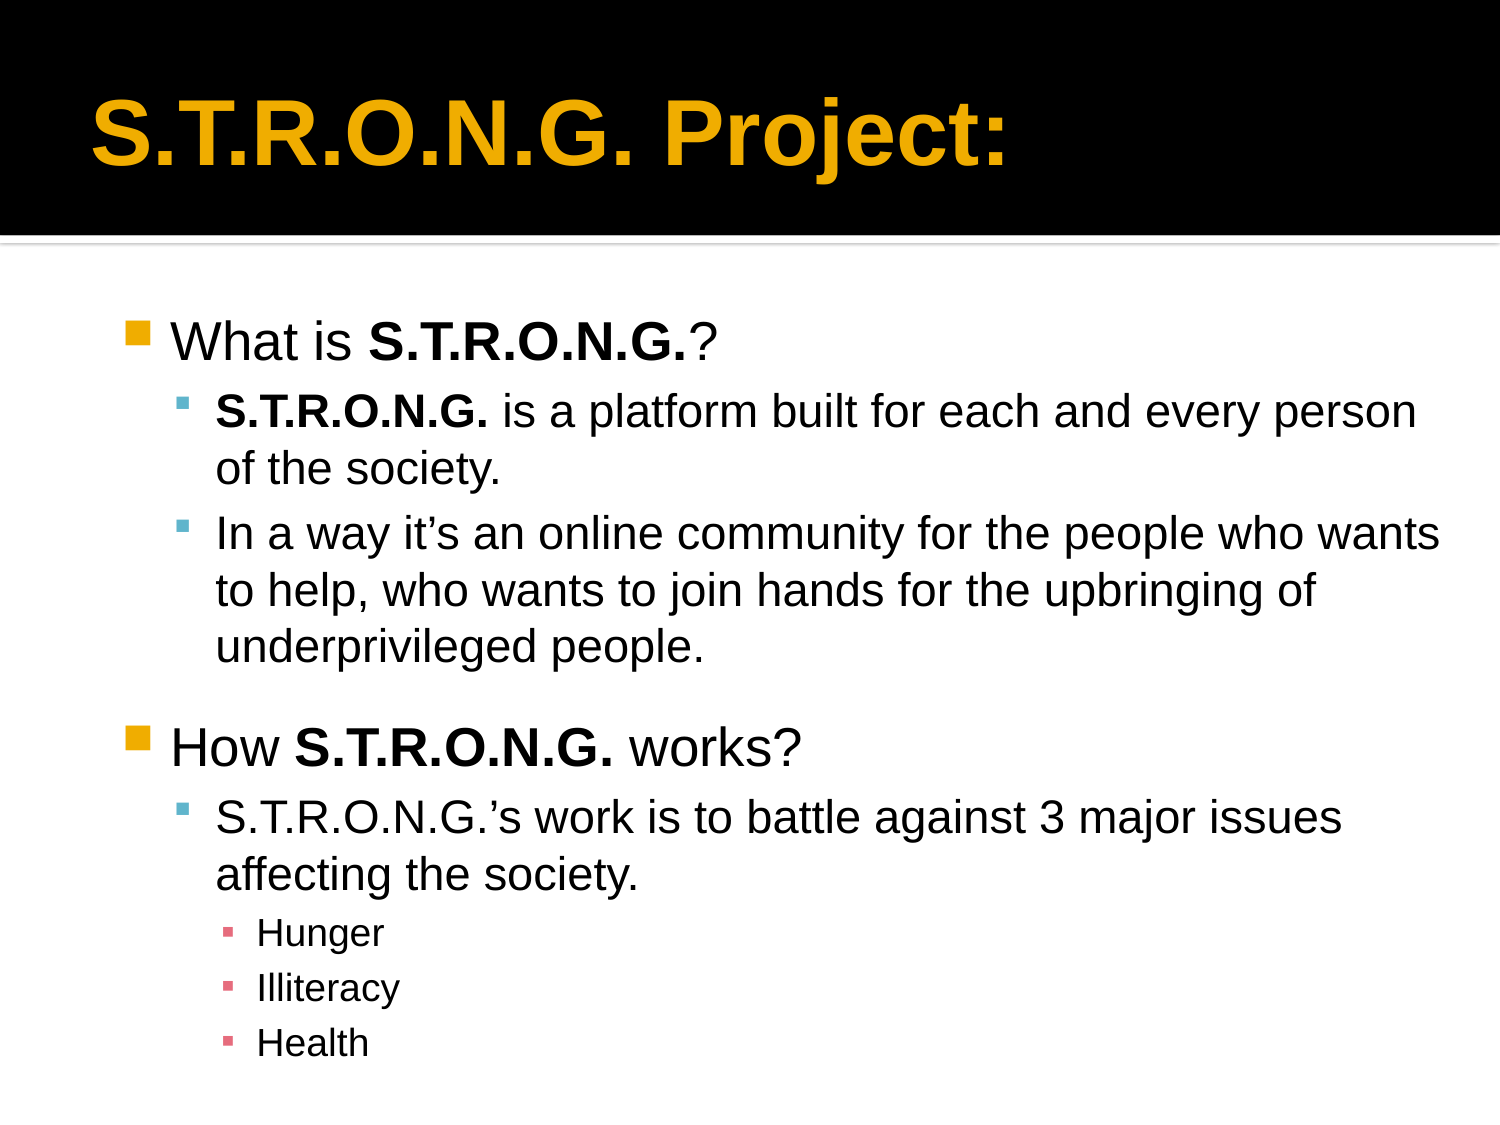

# S.T.R.O.N.G. Project:
What is S.T.R.O.N.G.?
S.T.R.O.N.G. is a platform built for each and every person of the society.
In a way it’s an online community for the people who wants to help, who wants to join hands for the upbringing of underprivileged people.
How S.T.R.O.N.G. works?
S.T.R.O.N.G.’s work is to battle against 3 major issues affecting the society.
Hunger
Illiteracy
Health